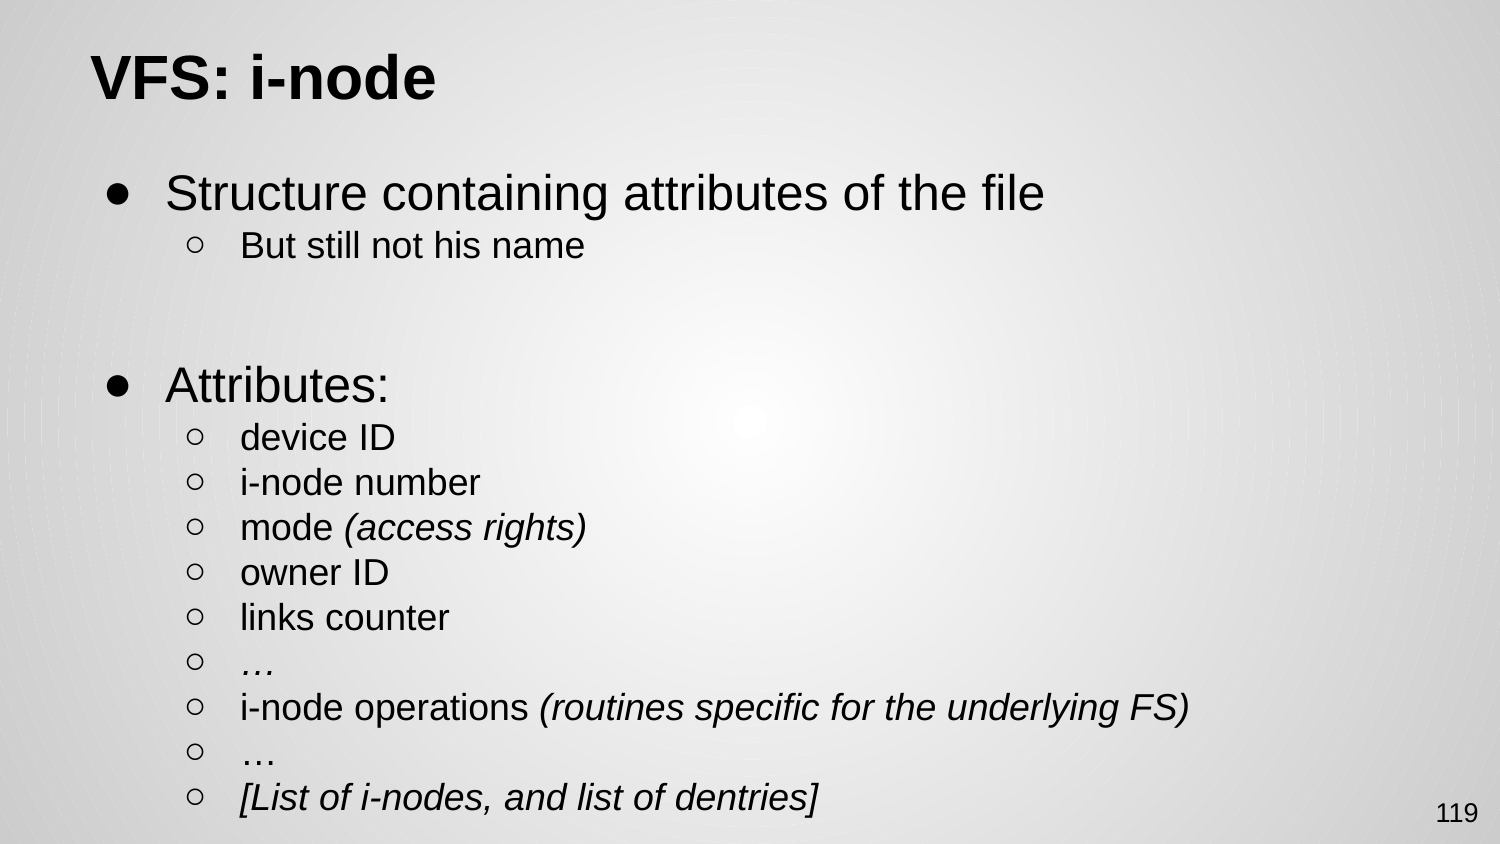

# VFS: i-node
Structure containing attributes of the file
But still not his name

Attributes:
device ID
i-node number
mode (access rights)
owner ID
links counter
…
i-node operations (routines specific for the underlying FS)
…
[List of i-nodes, and list of dentries]
119